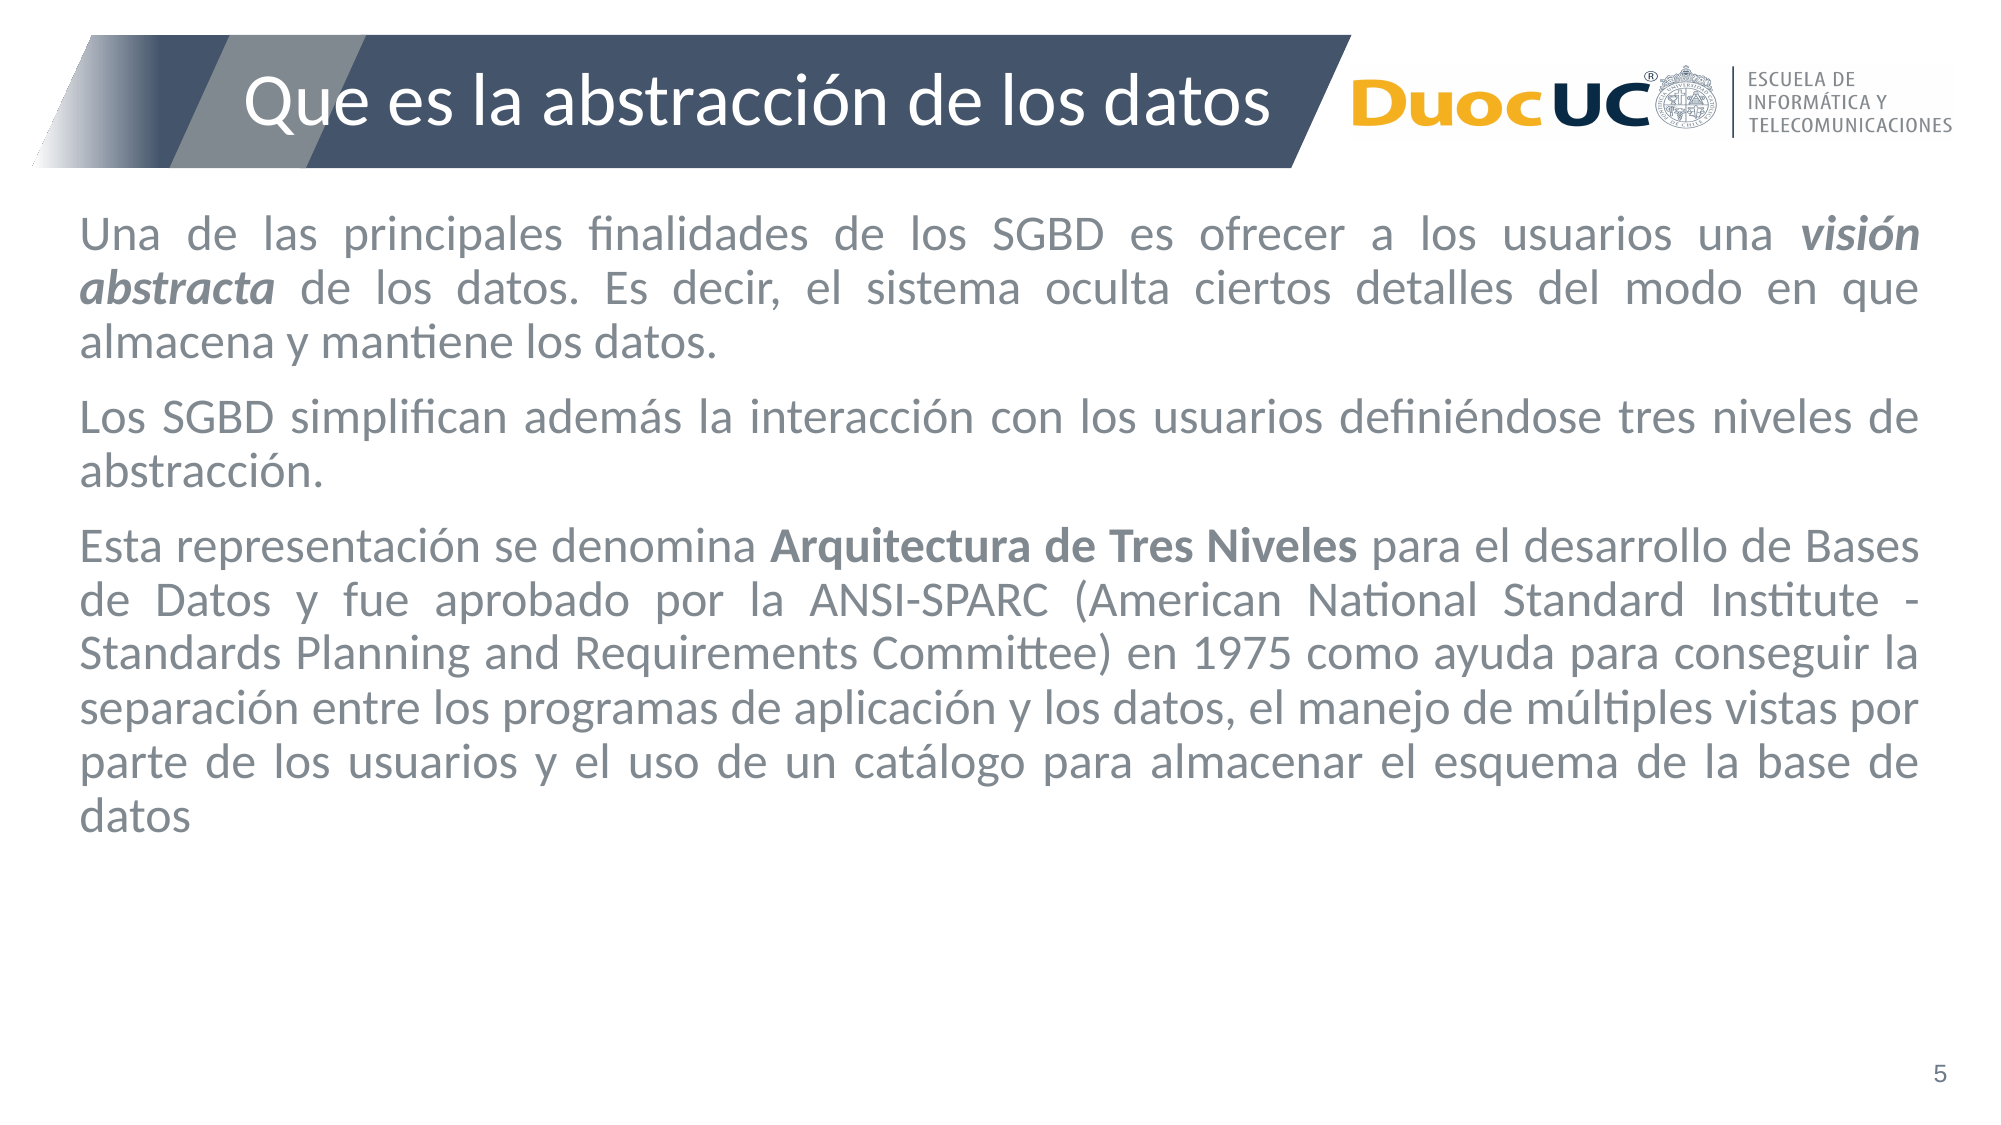

# Que es la abstracción de los datos
Una de las principales finalidades de los SGBD es ofrecer a los usuarios una visión abstracta de los datos. Es decir, el sistema oculta ciertos detalles del modo en que almacena y mantiene los datos.
Los SGBD simplifican además la interacción con los usuarios definiéndose tres niveles de abstracción.
Esta representación se denomina Arquitectura de Tres Niveles para el desarrollo de Bases de Datos y fue aprobado por la ANSI-SPARC (American National Standard Institute - Standards Planning and Requirements Committee) en 1975 como ayuda para conseguir la separación entre los programas de aplicación y los datos, el manejo de múltiples vistas por parte de los usuarios y el uso de un catálogo para almacenar el esquema de la base de datos